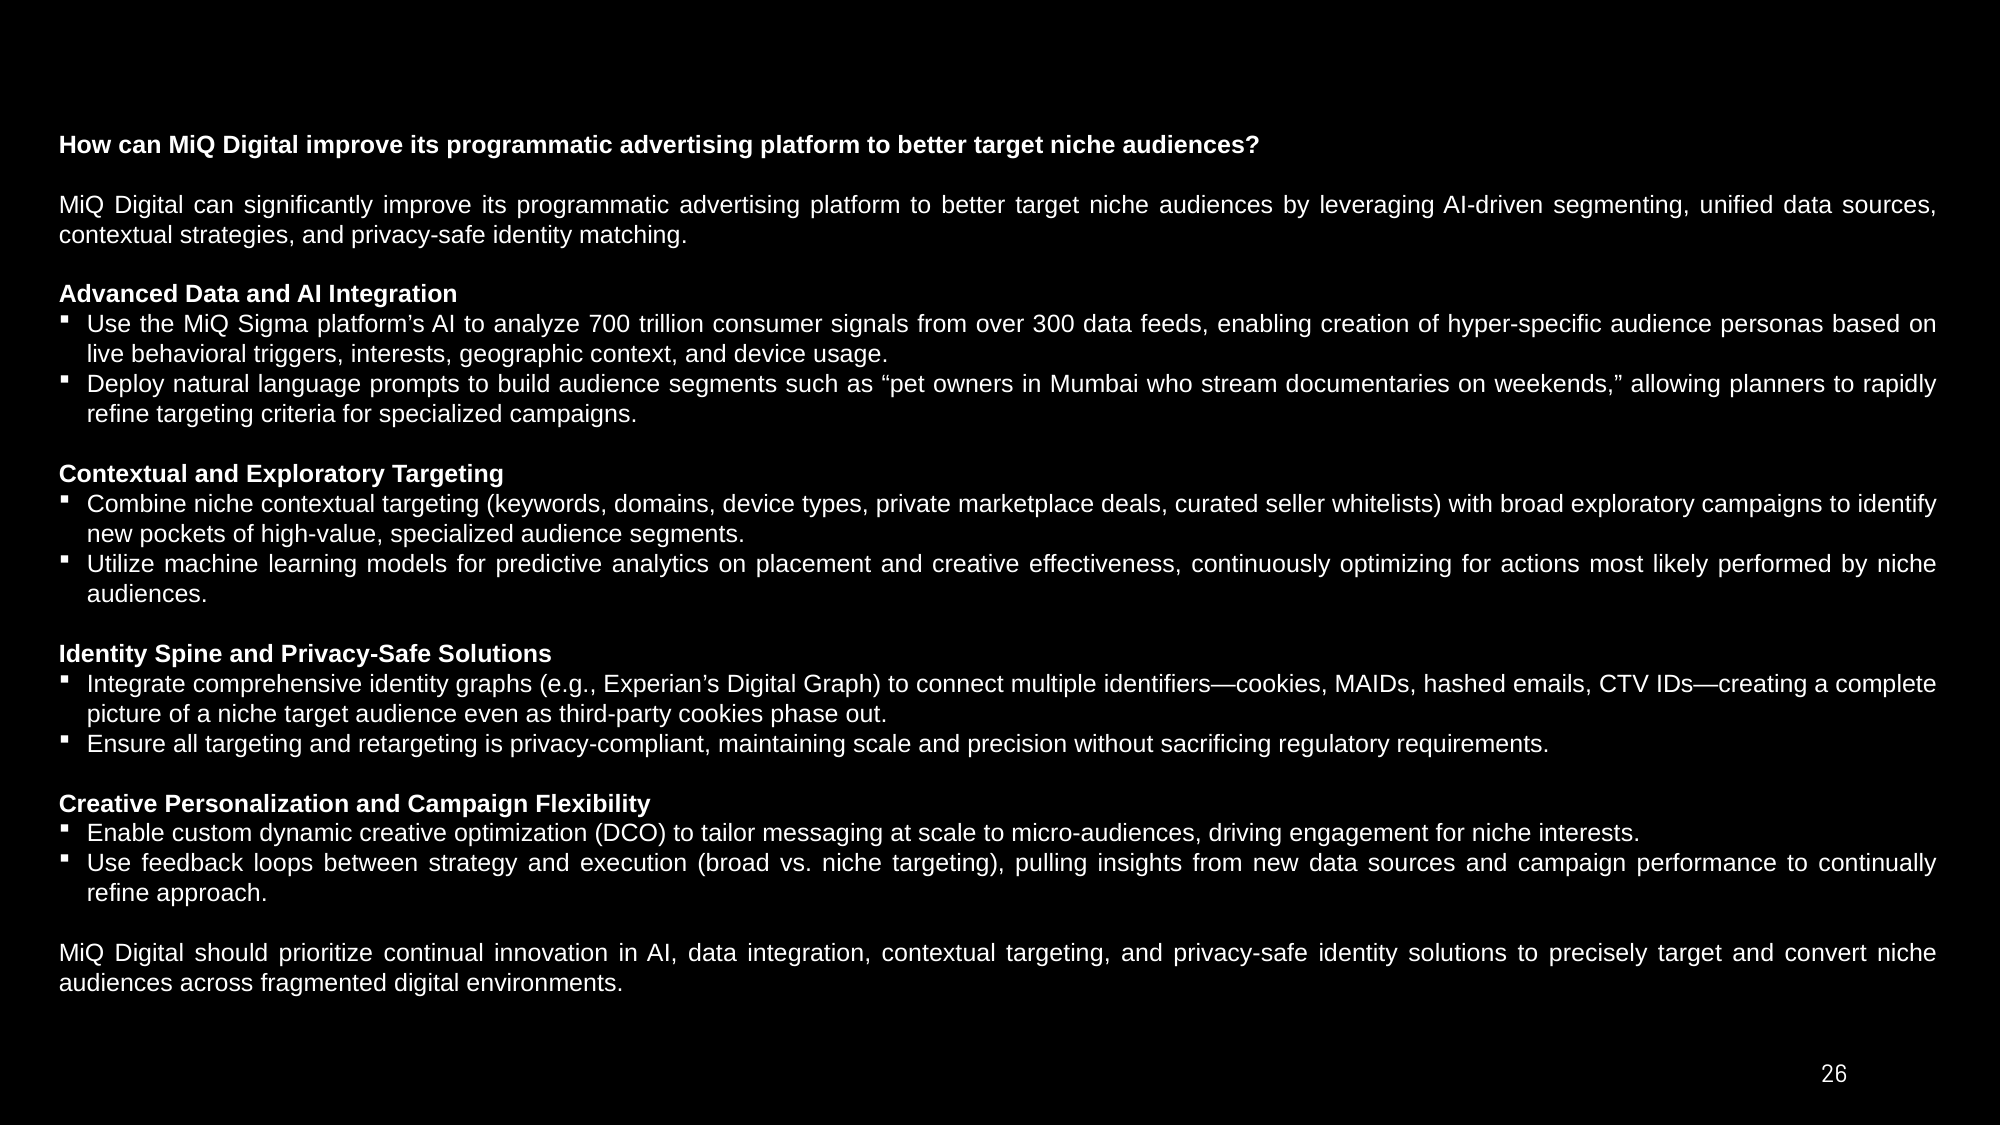

How can MiQ Digital improve its programmatic advertising platform to better target niche audiences?

MiQ Digital can significantly improve its programmatic advertising platform to better target niche audiences by leveraging AI-driven segmenting, unified data sources, contextual strategies, and privacy-safe identity matching.

Advanced Data and AI Integration
Use the MiQ Sigma platform’s AI to analyze 700 trillion consumer signals from over 300 data feeds, enabling creation of hyper-specific audience personas based on live behavioral triggers, interests, geographic context, and device usage.
Deploy natural language prompts to build audience segments such as “pet owners in Mumbai who stream documentaries on weekends,” allowing planners to rapidly refine targeting criteria for specialized campaigns.

Contextual and Exploratory Targeting
Combine niche contextual targeting (keywords, domains, device types, private marketplace deals, curated seller whitelists) with broad exploratory campaigns to identify new pockets of high-value, specialized audience segments.
Utilize machine learning models for predictive analytics on placement and creative effectiveness, continuously optimizing for actions most likely performed by niche audiences.

Identity Spine and Privacy-Safe Solutions
Integrate comprehensive identity graphs (e.g., Experian’s Digital Graph) to connect multiple identifiers—cookies, MAIDs, hashed emails, CTV IDs—creating a complete picture of a niche target audience even as third-party cookies phase out.
Ensure all targeting and retargeting is privacy-compliant, maintaining scale and precision without sacrificing regulatory requirements.

Creative Personalization and Campaign Flexibility
Enable custom dynamic creative optimization (DCO) to tailor messaging at scale to micro-audiences, driving engagement for niche interests.
Use feedback loops between strategy and execution (broad vs. niche targeting), pulling insights from new data sources and campaign performance to continually refine approach.

MiQ Digital should prioritize continual innovation in AI, data integration, contextual targeting, and privacy-safe identity solutions to precisely target and convert niche audiences across fragmented digital environments.
26